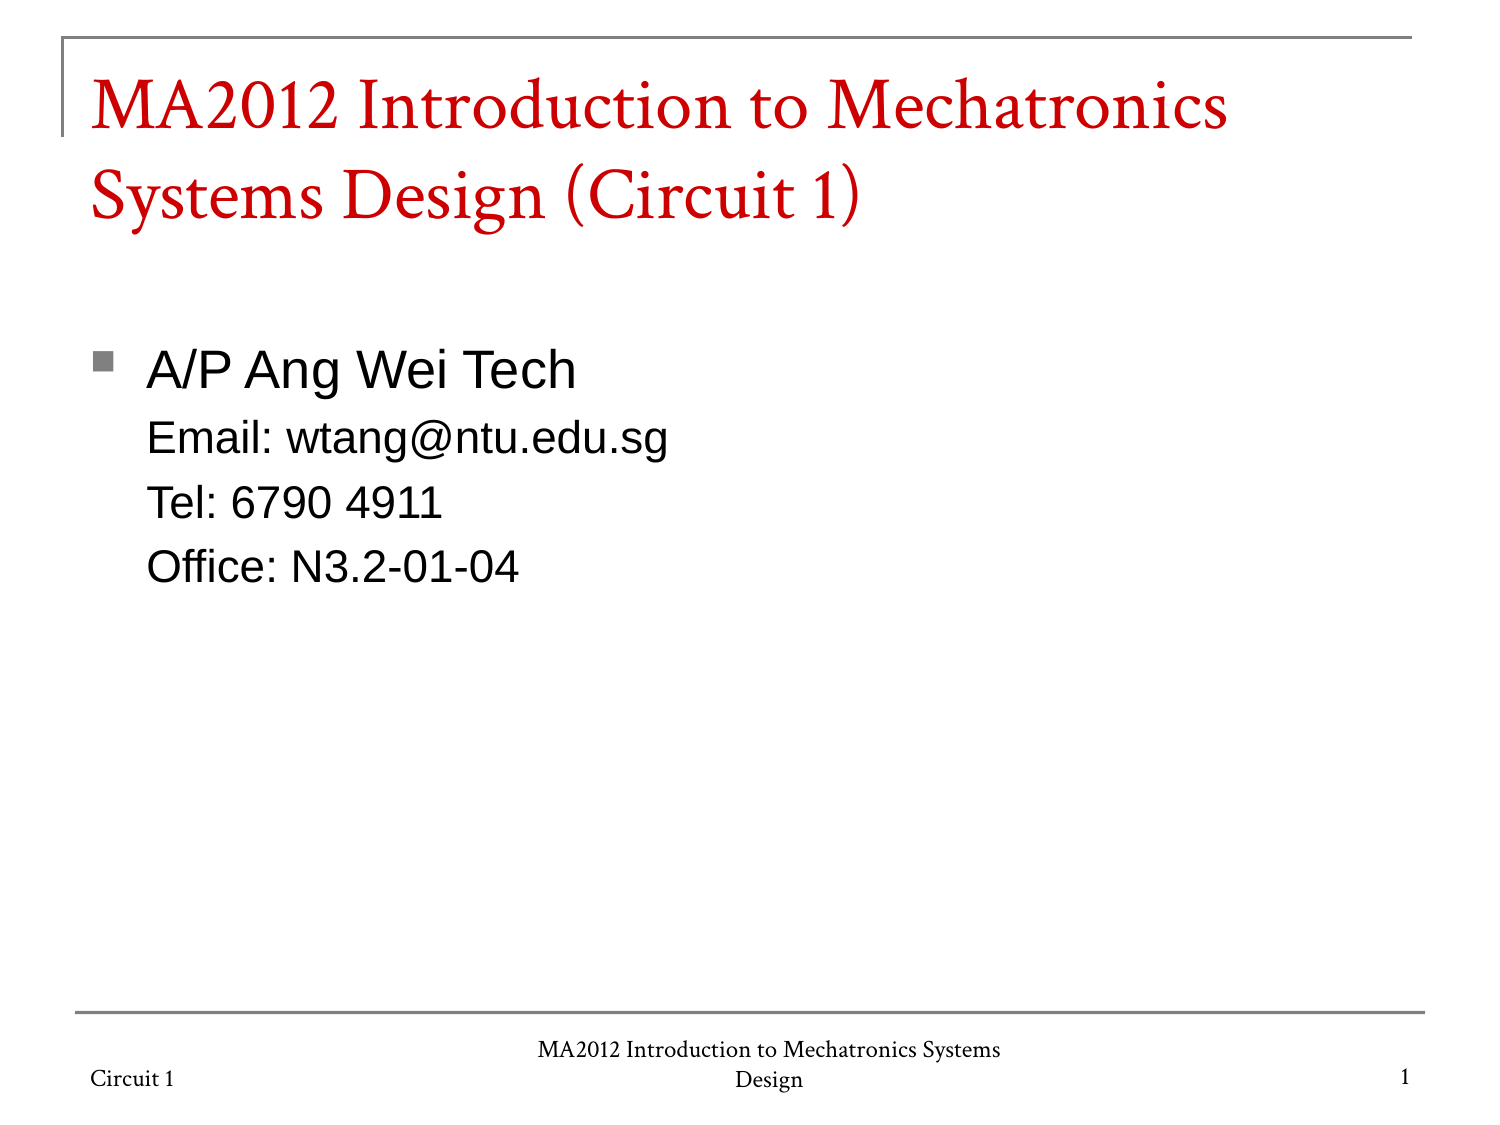

# MA2012 Introduction to Mechatronics Systems Design (Circuit 1)
A/P Ang Wei Tech
Email: wtang@ntu.edu.sg
Tel: 6790 4911
Office: N3.2-01-04

Circuit 1
1
MA2012 Introduction to Mechatronics Systems Design